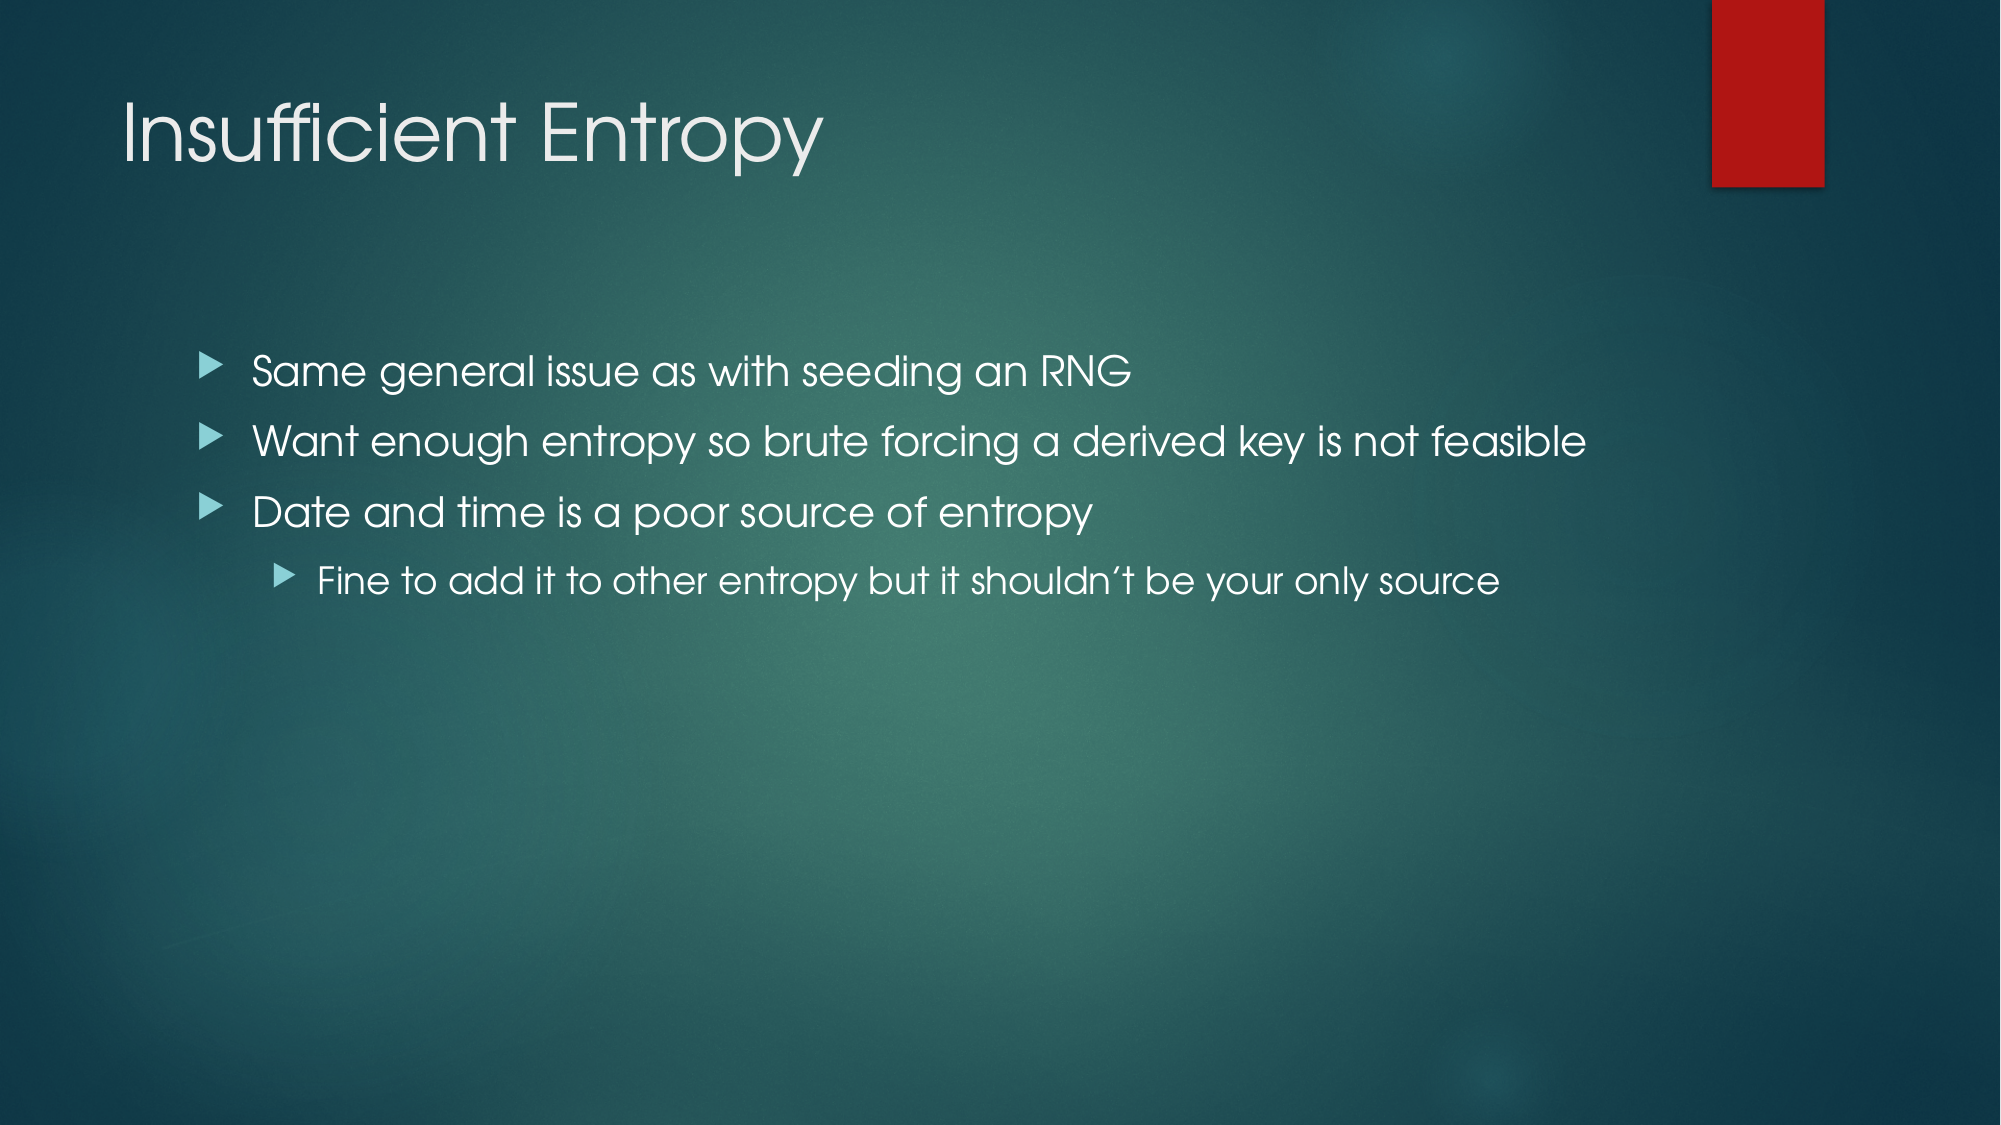

# Insufficient Entropy
Same general issue as with seeding an RNG
Want enough entropy so brute forcing a derived key is not feasible
Date and time is a poor source of entropy
Fine to add it to other entropy but it shouldn’t be your only source